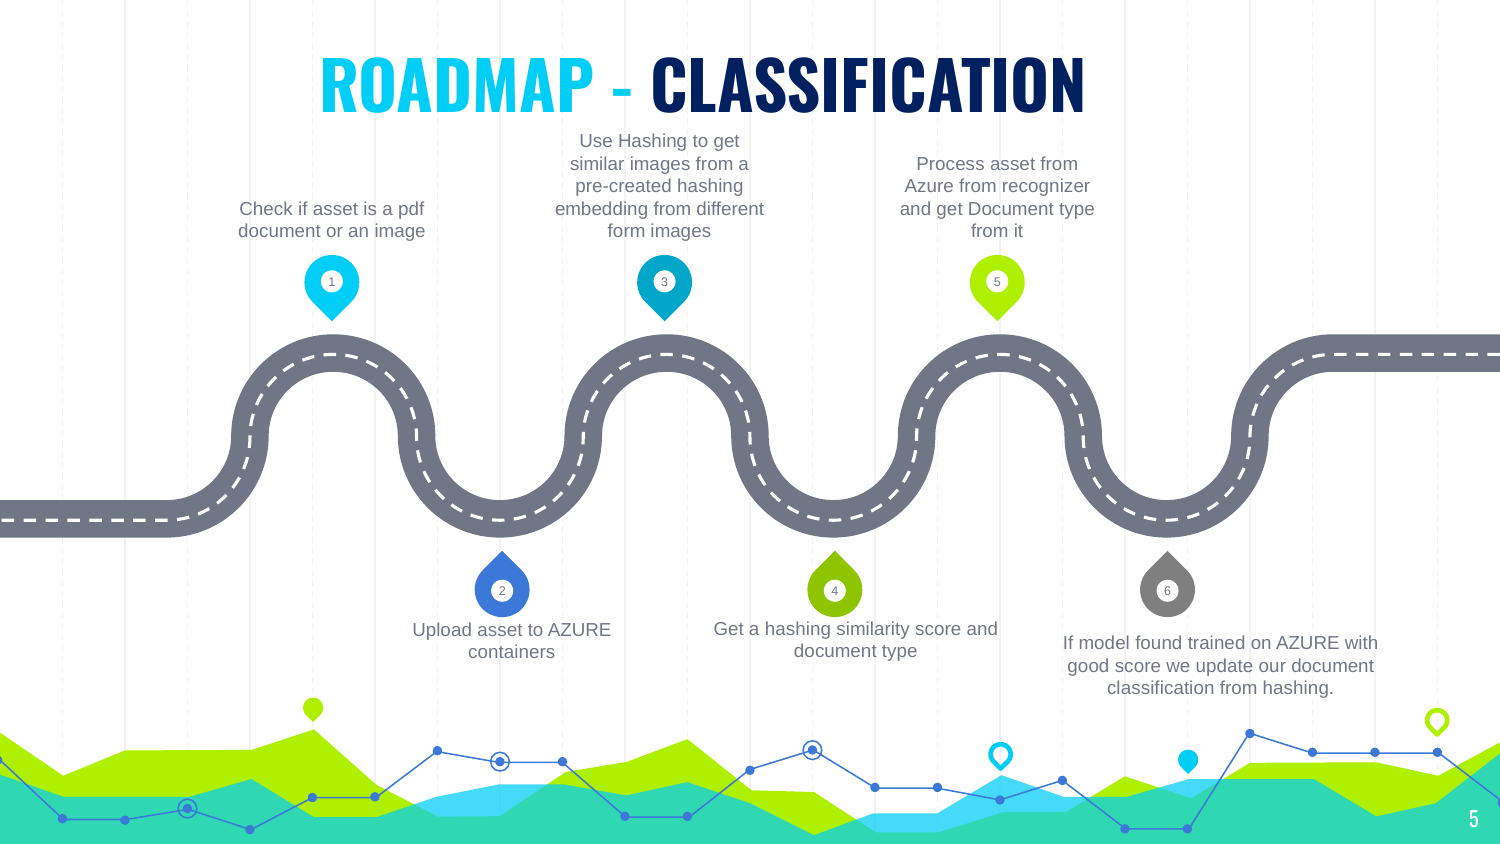

# ROADMAP - CLASSIFICATION
Check if asset is a pdf document or an image
Use Hashing to get similar images from a pre-created hashing embedding from different form images
Process asset from Azure from recognizer and get Document type from it

1

3

5

2

4

6
Get a hashing similarity score and document type
Upload asset to AZURE containers
If model found trained on AZURE with good score we update our document classification from hashing.
5